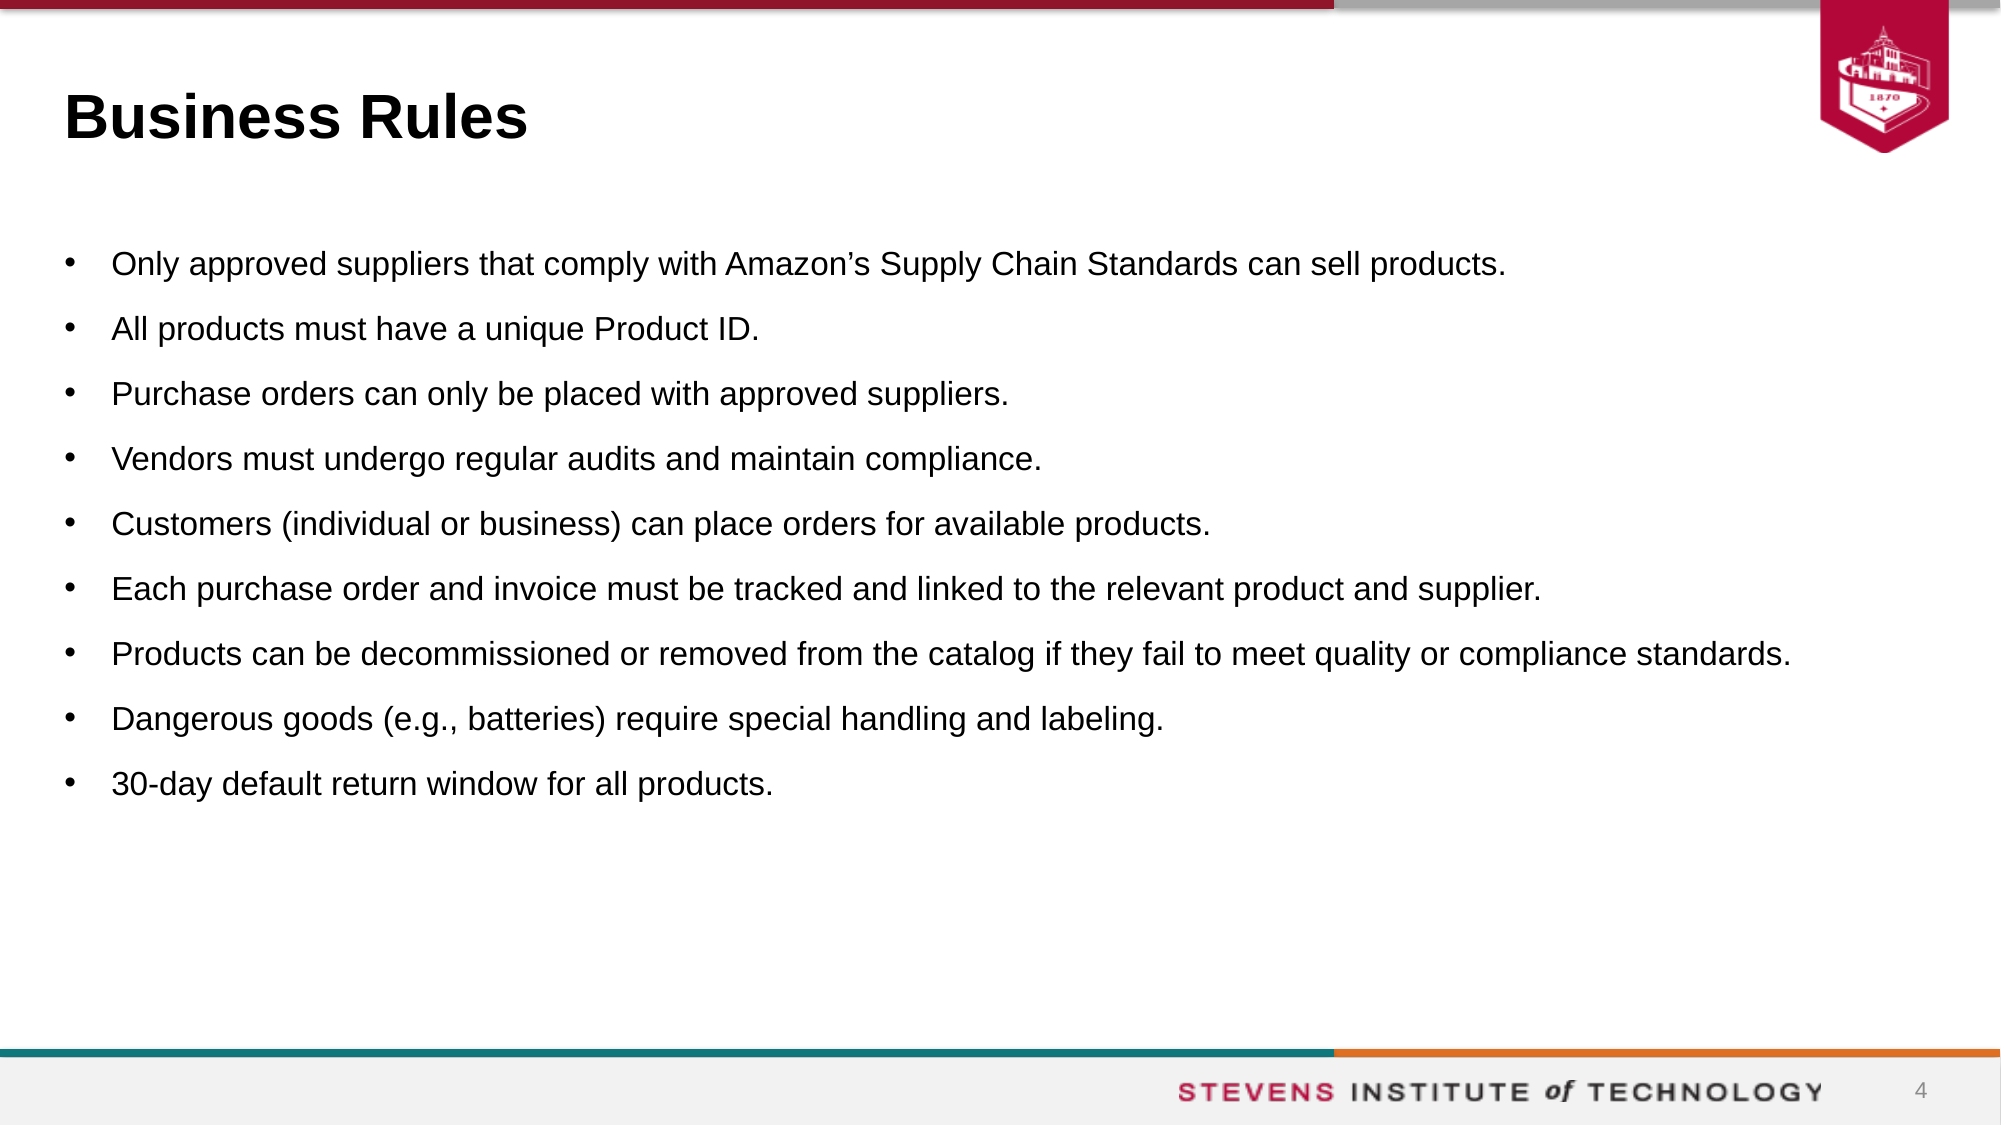

# Business Rules
Only approved suppliers that comply with Amazon’s Supply Chain Standards can sell products.
All products must have a unique Product ID.
Purchase orders can only be placed with approved suppliers.
Vendors must undergo regular audits and maintain compliance.
Customers (individual or business) can place orders for available products.
Each purchase order and invoice must be tracked and linked to the relevant product and supplier.
Products can be decommissioned or removed from the catalog if they fail to meet quality or compliance standards.
Dangerous goods (e.g., batteries) require special handling and labeling.
30-day default return window for all products.

4